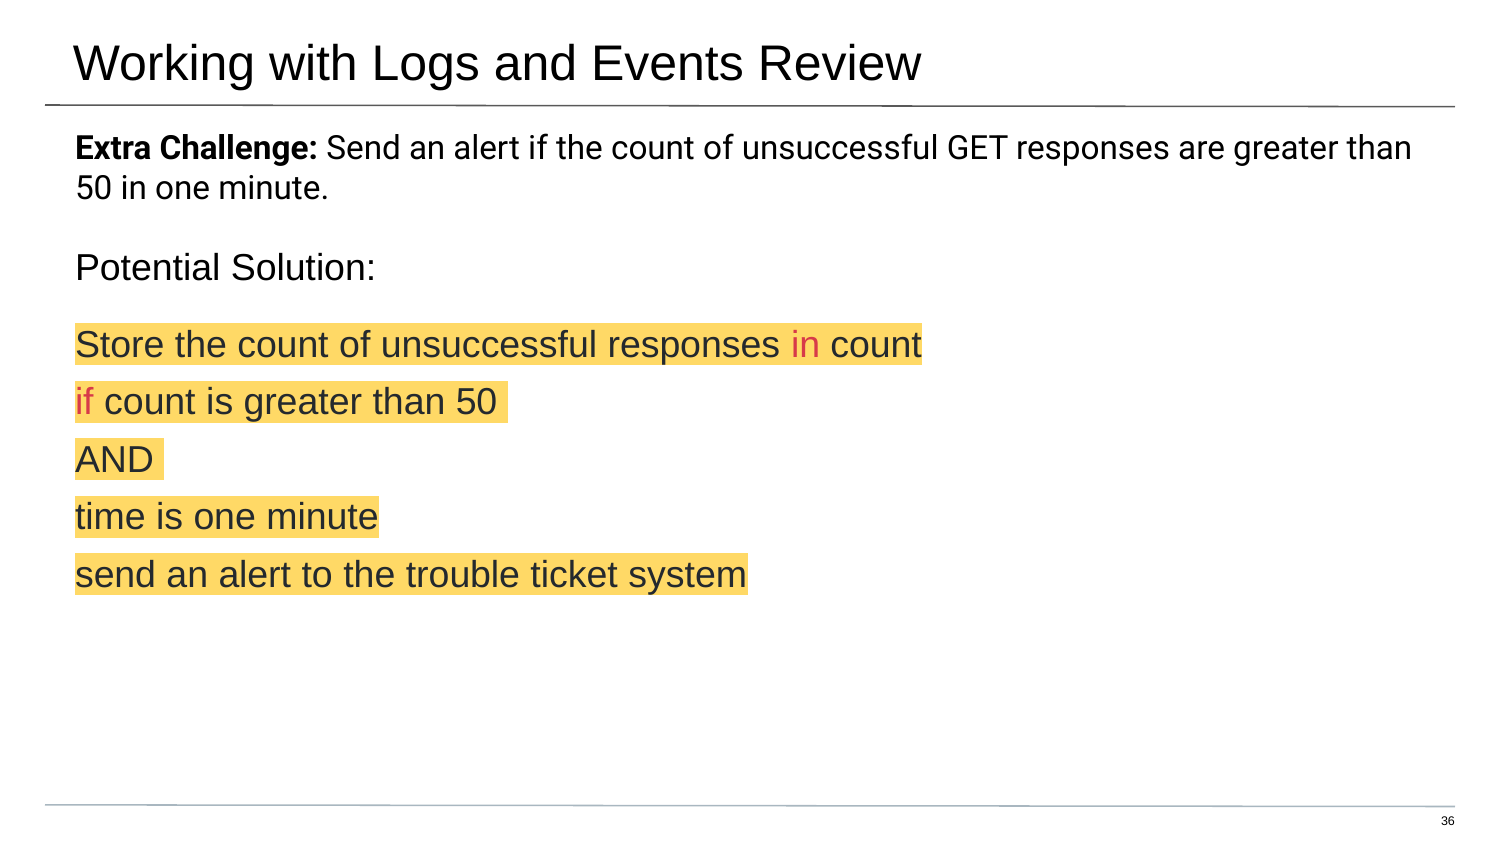

# Working with Logs and Events Review
Extra Challenge: Send an alert if the count of unsuccessful GET responses are greater than 50 in one minute.

Potential Solution:
Store the count of unsuccessful responses in count
if count is greater than 50
AND
time is one minute
send an alert to the trouble ticket system

36